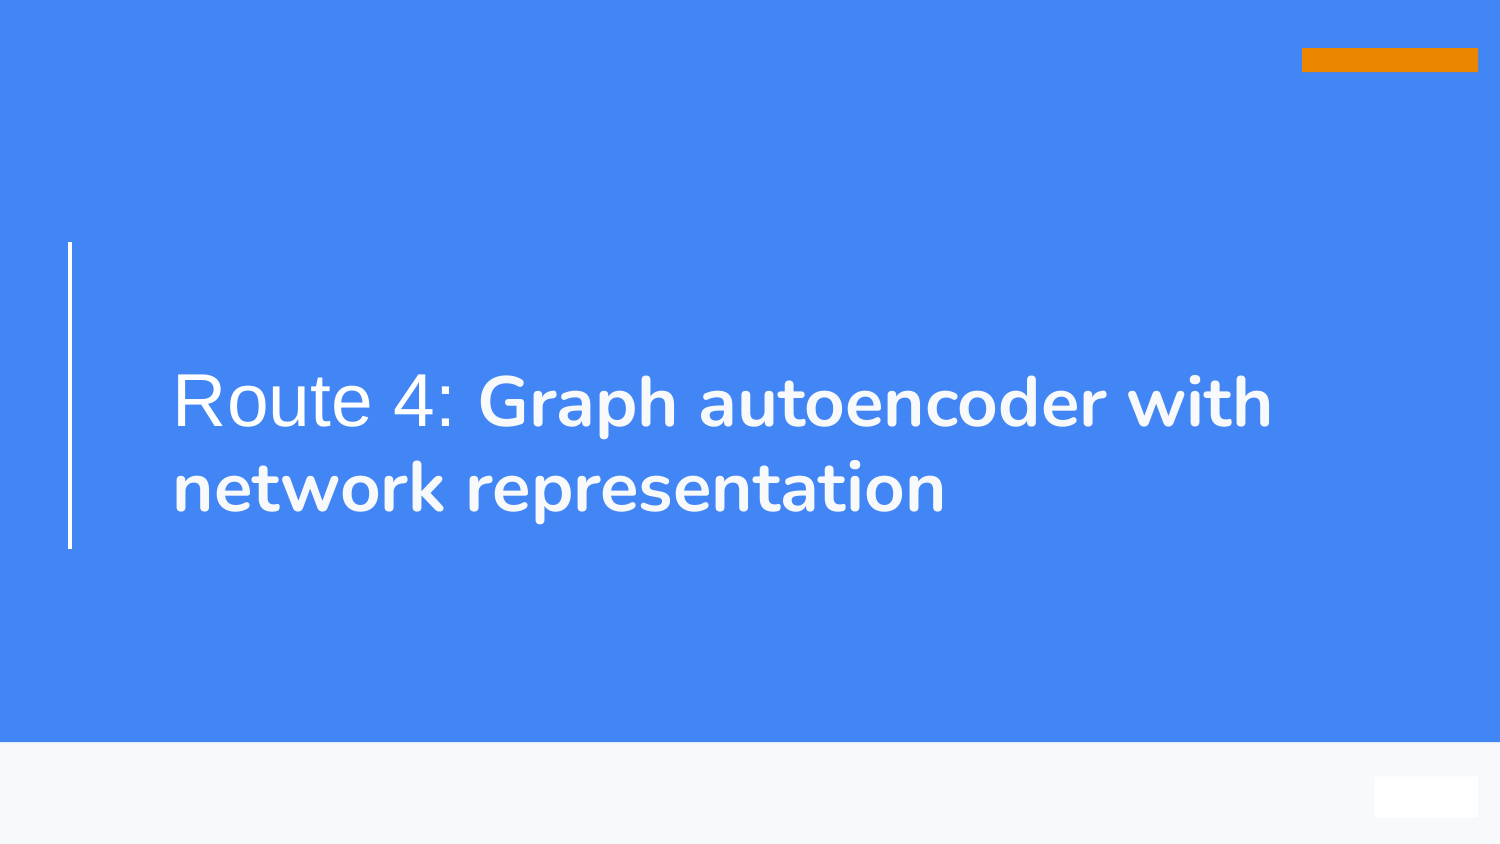

# Route 4: Graph autoencoder with network representation